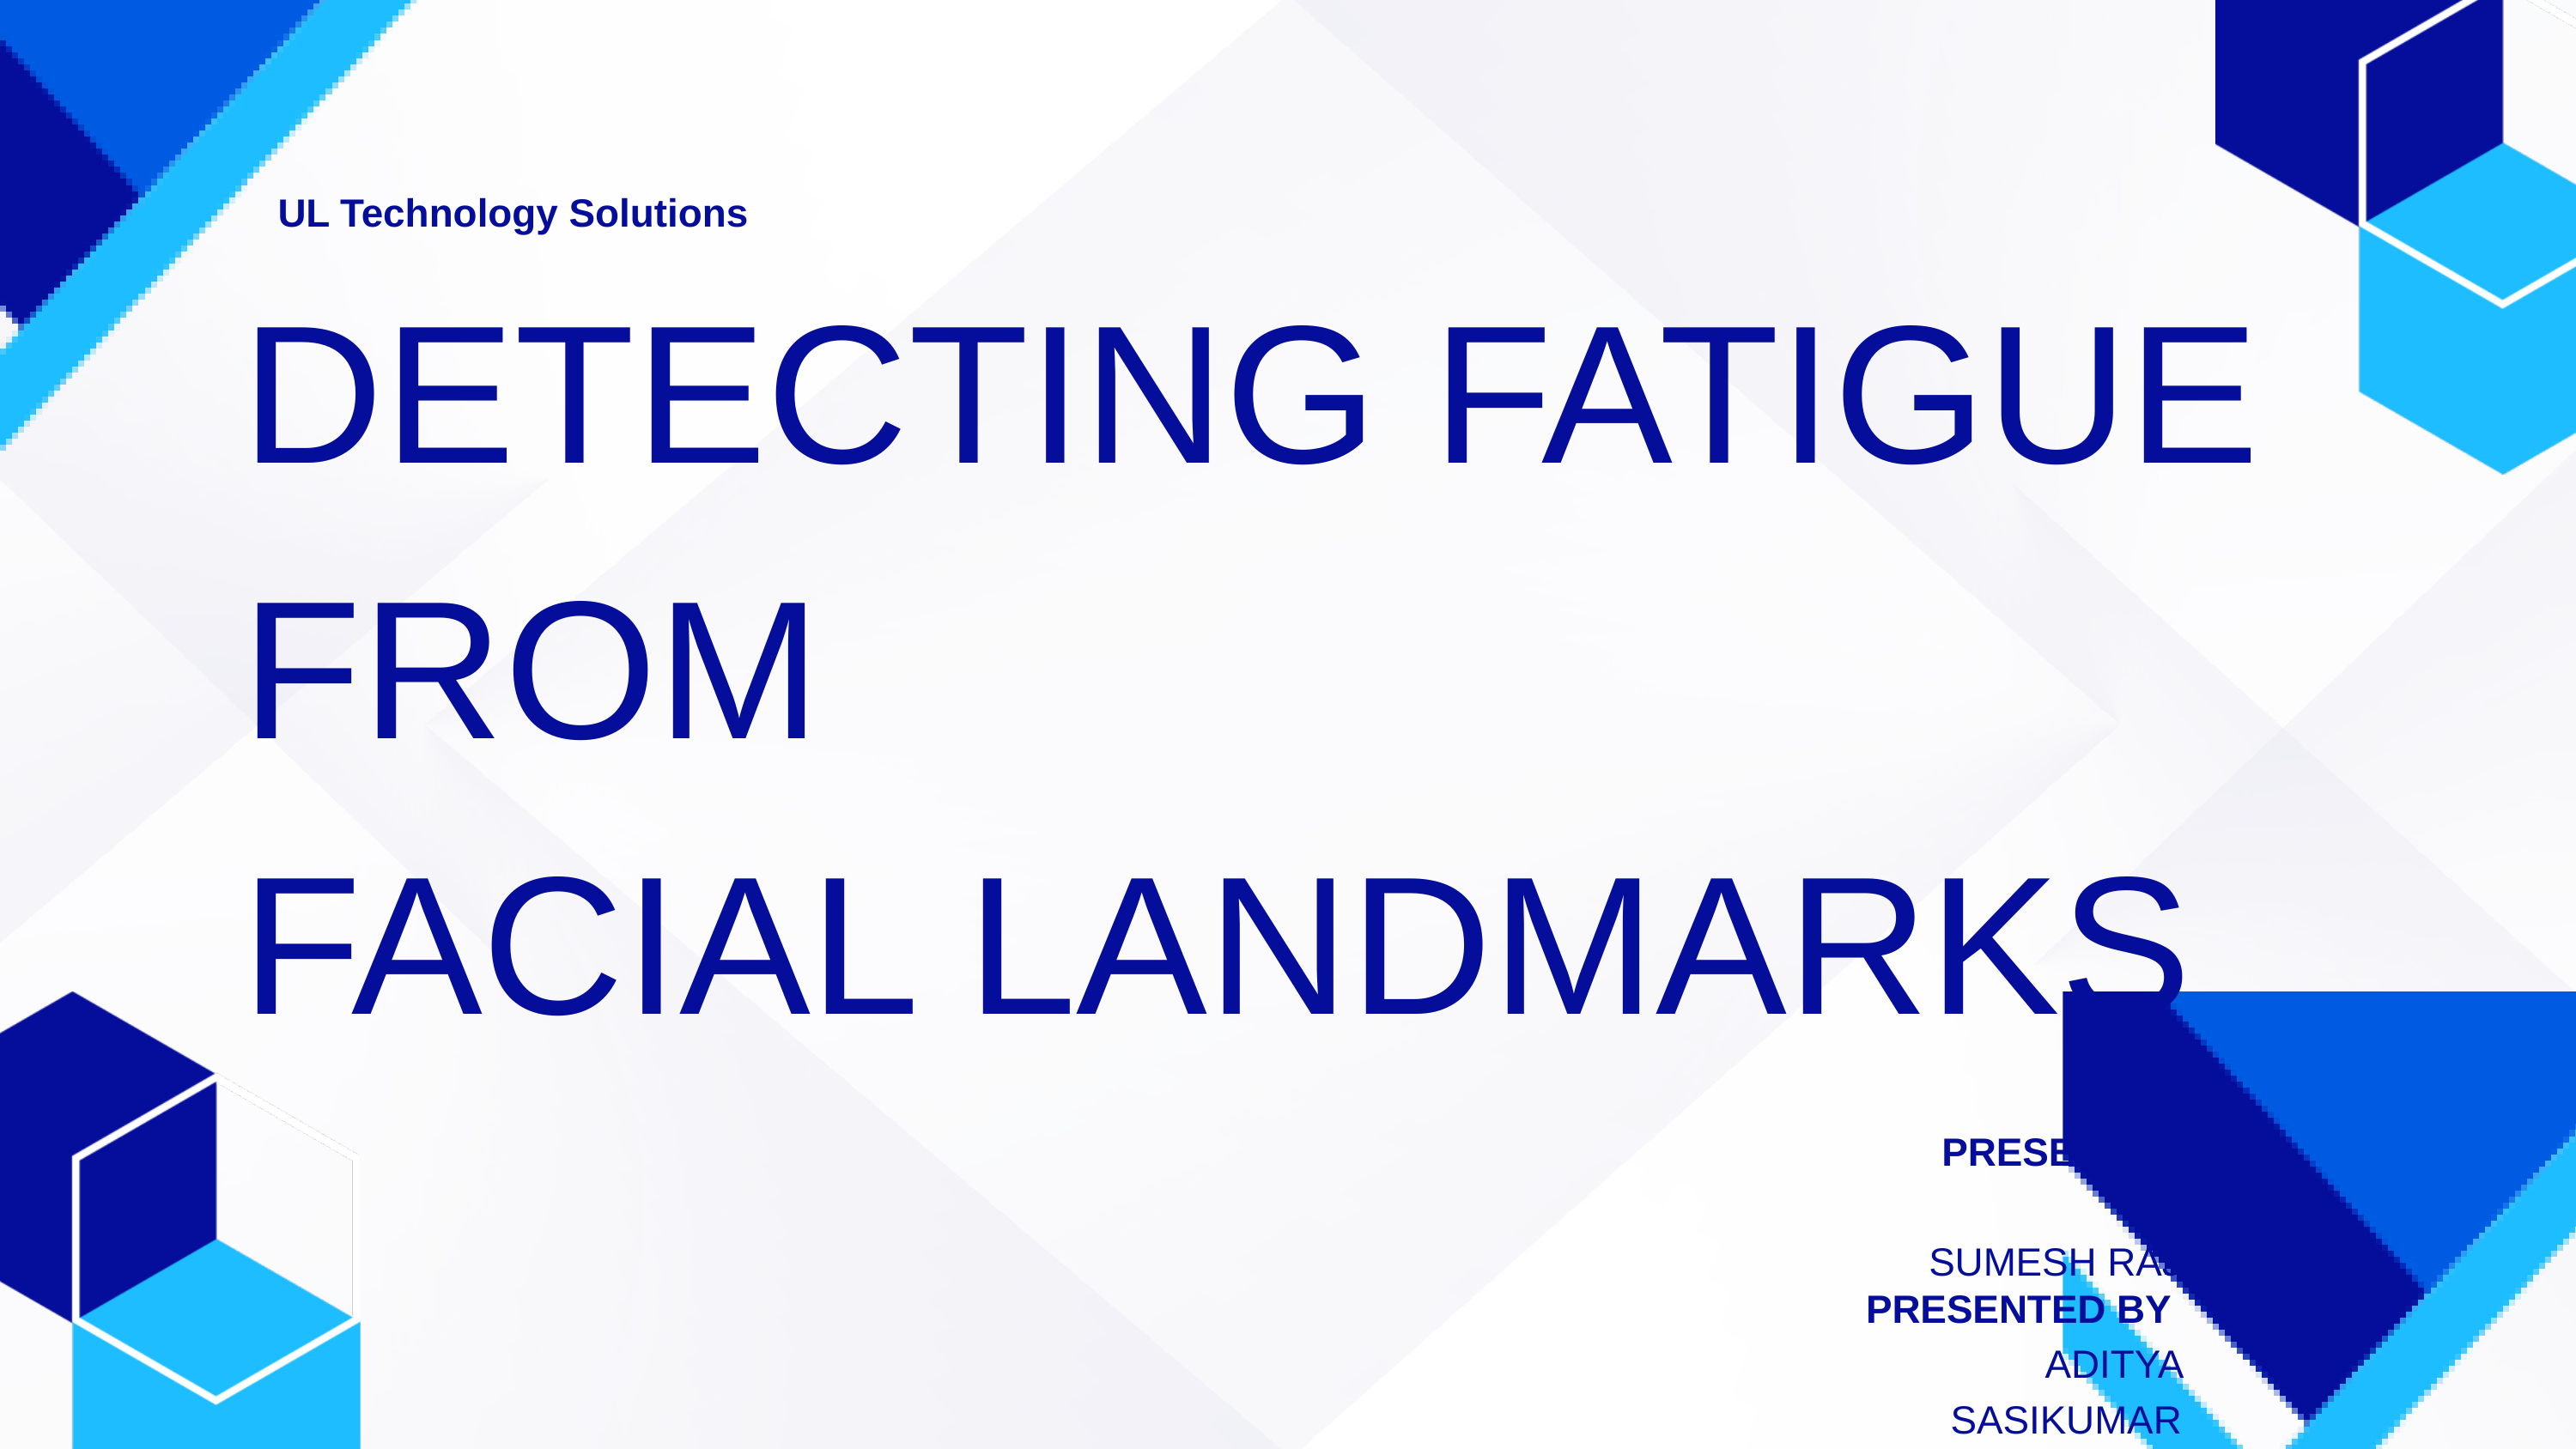

UL Technology Solutions

DETECTING FATIGUE FROM
FACIAL LANDMARKS

PRESENTED TO
SUMESH RAJ

PRESENTED BY
ADITYA SASIKUMAR